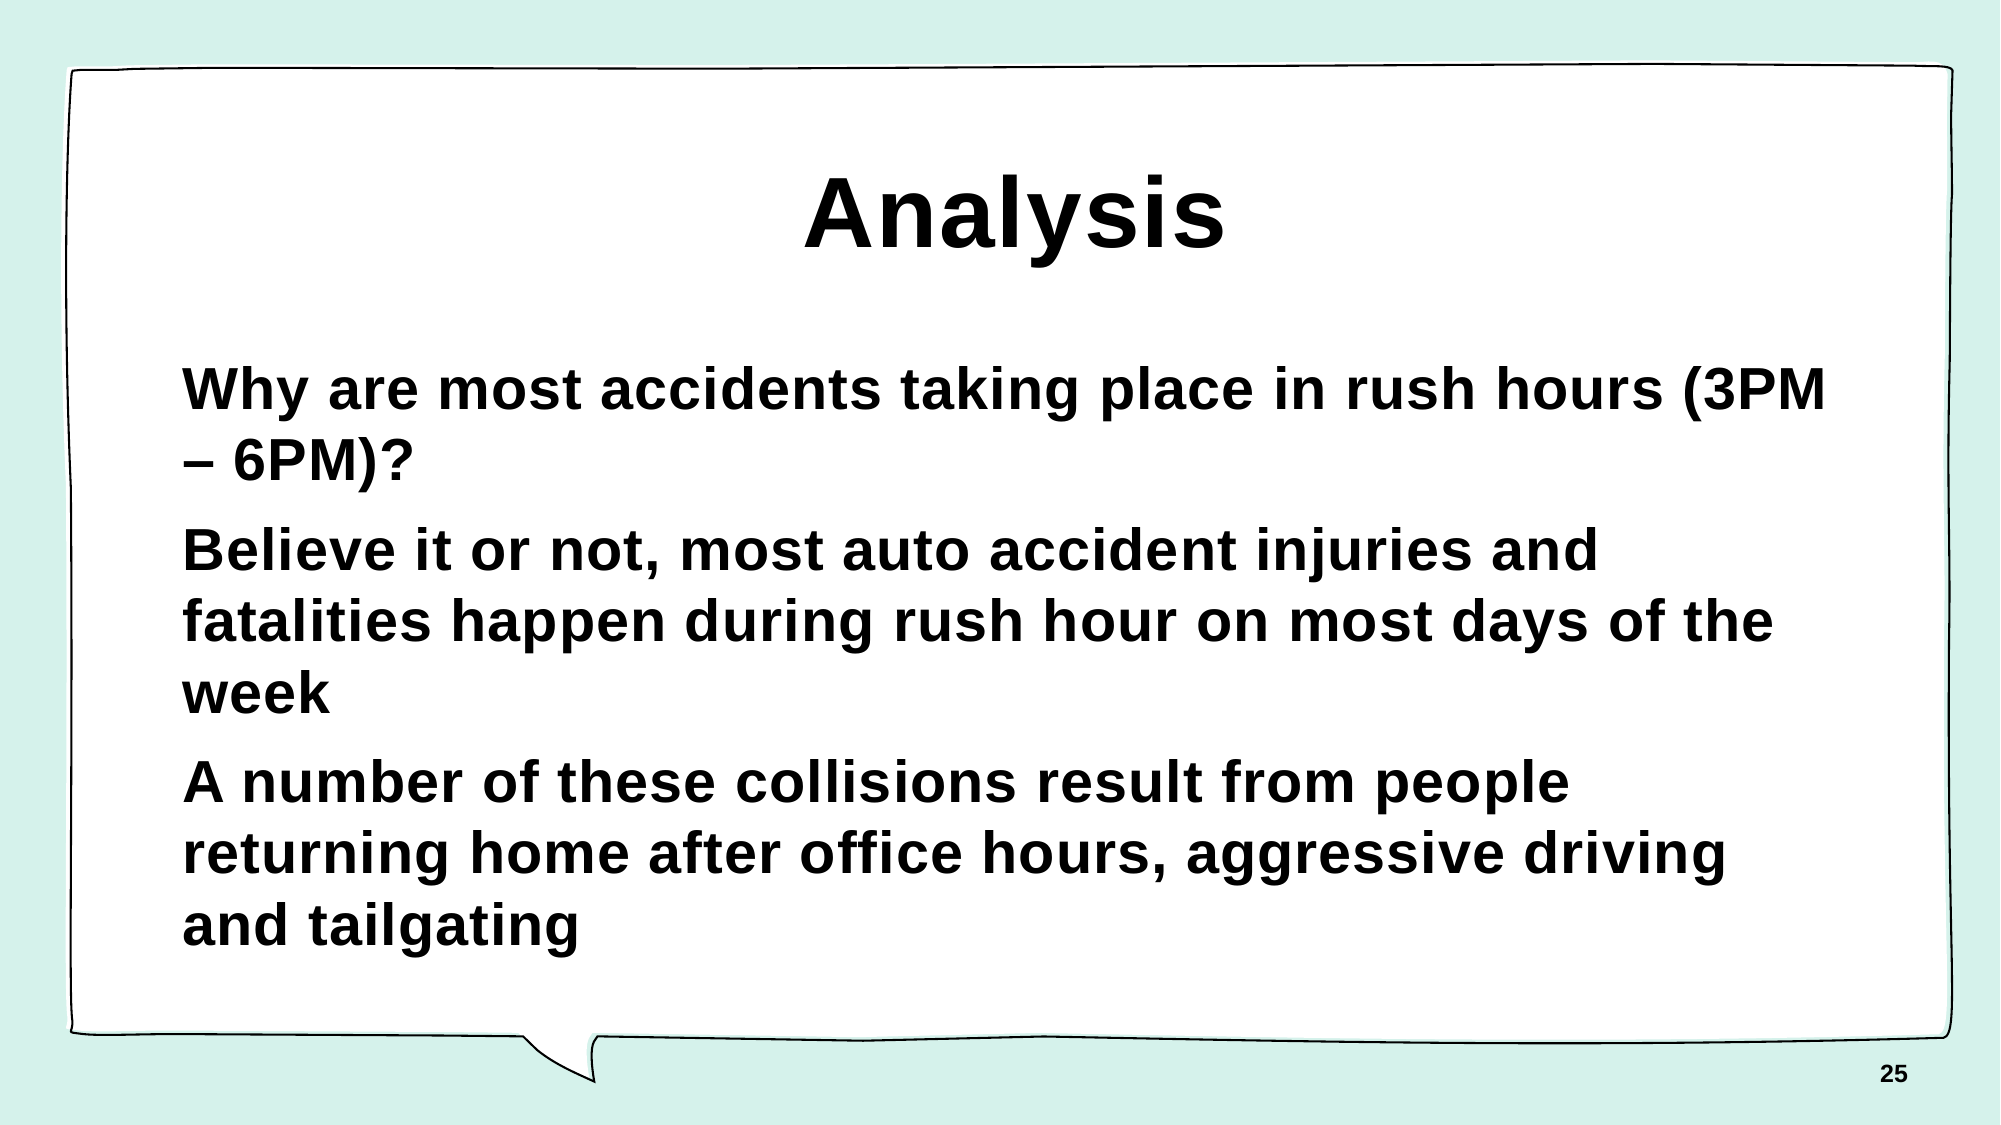

# Analysis
Why are most accidents taking place in rush hours (3PM – 6PM)?
Believe it or not, most auto accident injuries and fatalities happen during rush hour on most days of the week
A number of these collisions result from people returning home after office hours, aggressive driving and tailgating
25